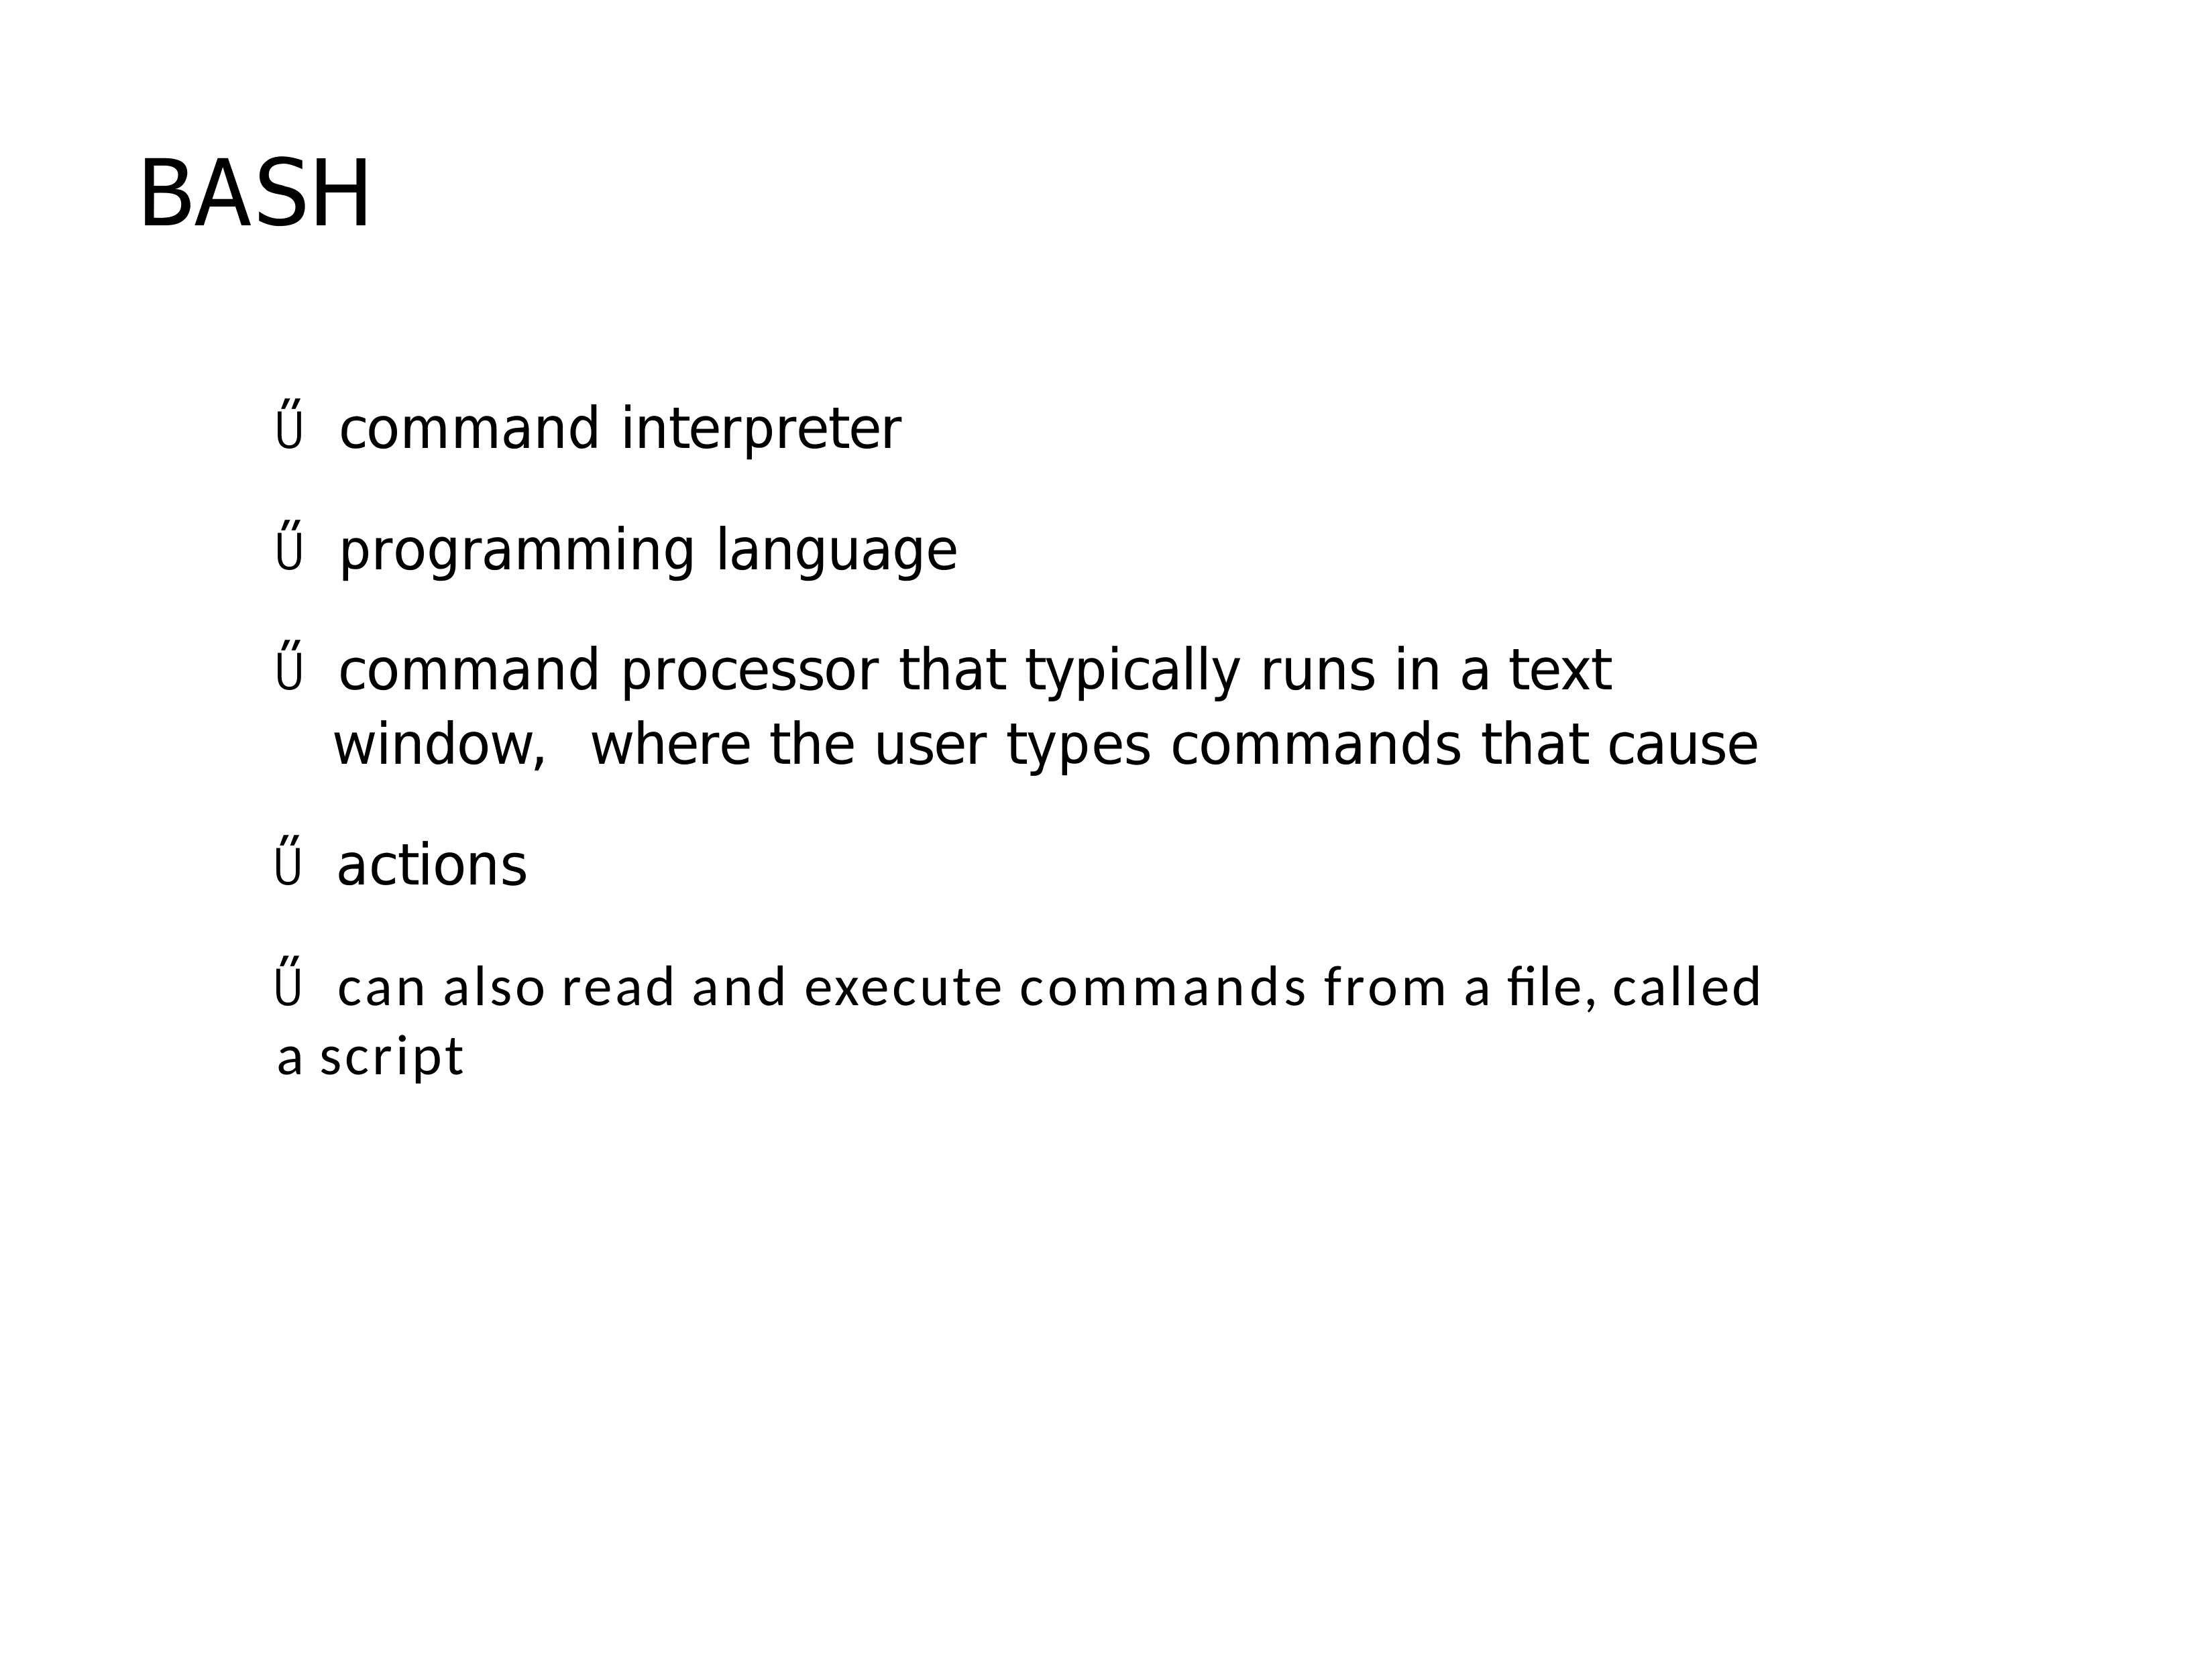

# BASH
Ű command interpreter
Ű programming language
Ű command processor that typically runs in a text window,  where the user types commands that cause
Ű actions
Ű can also read and execute commands from a file, called a script